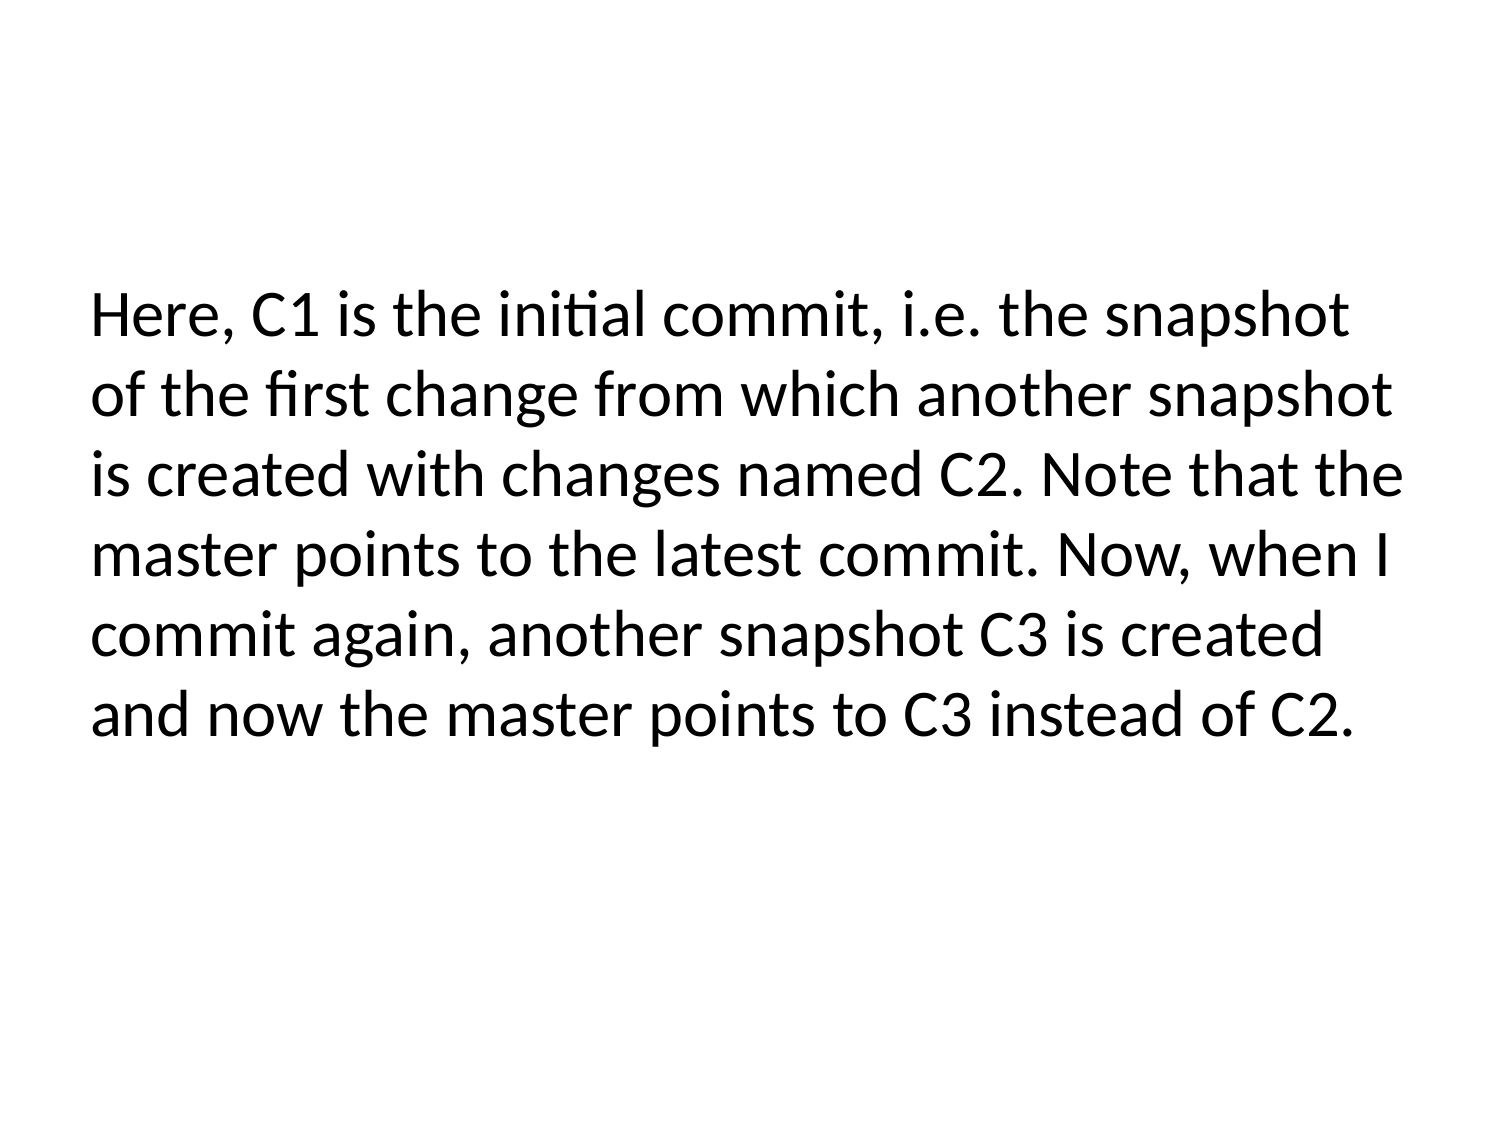

Here, C1 is the initial commit, i.e. the snapshot of the first change from which another snapshot is created with changes named C2. Note that the master points to the latest commit. Now, when I commit again, another snapshot C3 is created and now the master points to C3 instead of C2.